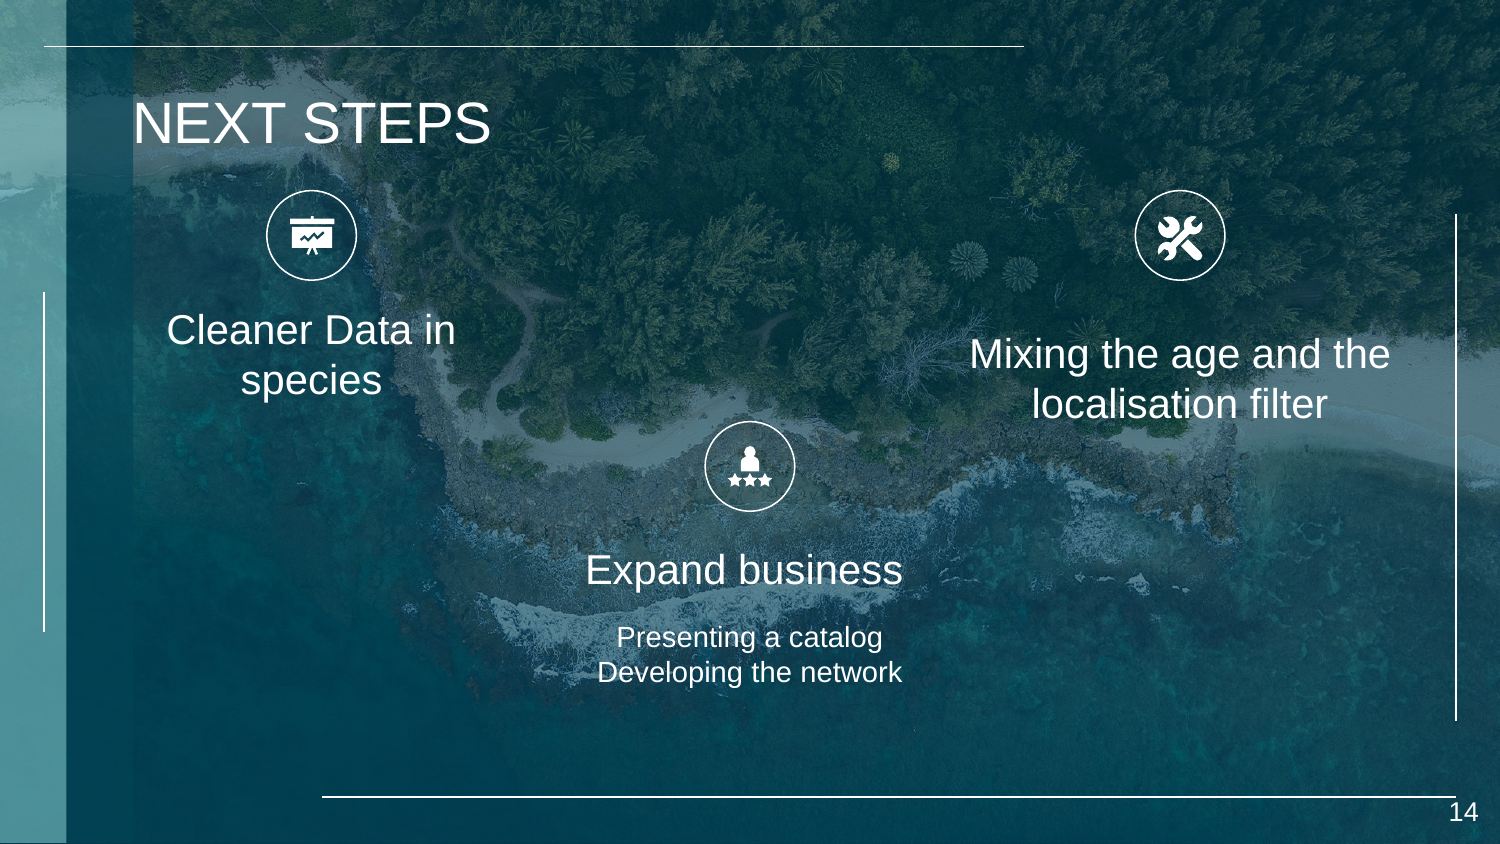

# NEXT STEPS

Cleaner Data in species
Mixing the age and the localisation filter

Expand business
Presenting a catalog
Developing the network
14